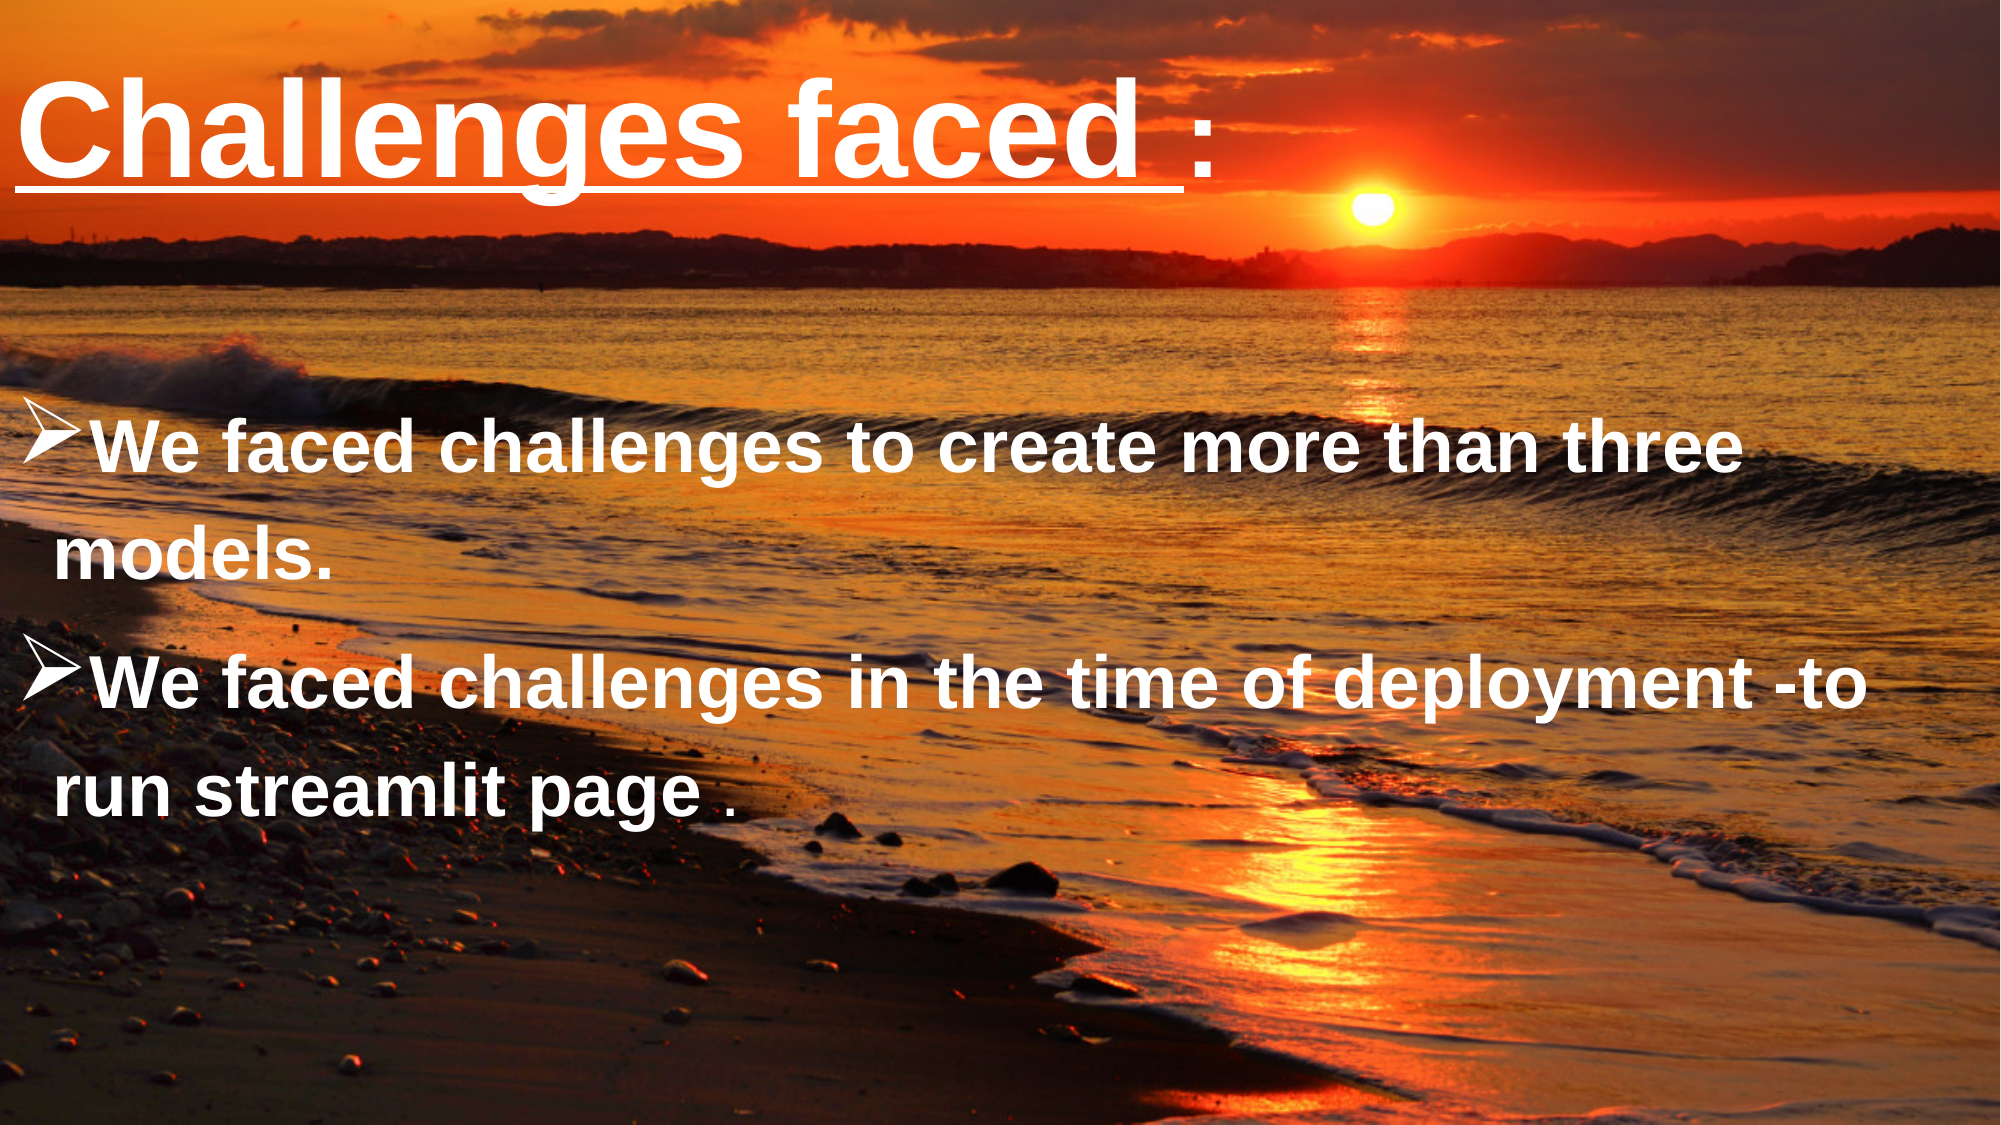

Challenges faced :

We faced challenges to create more than three models.
We faced challenges in the time of deployment -to run streamlit page .